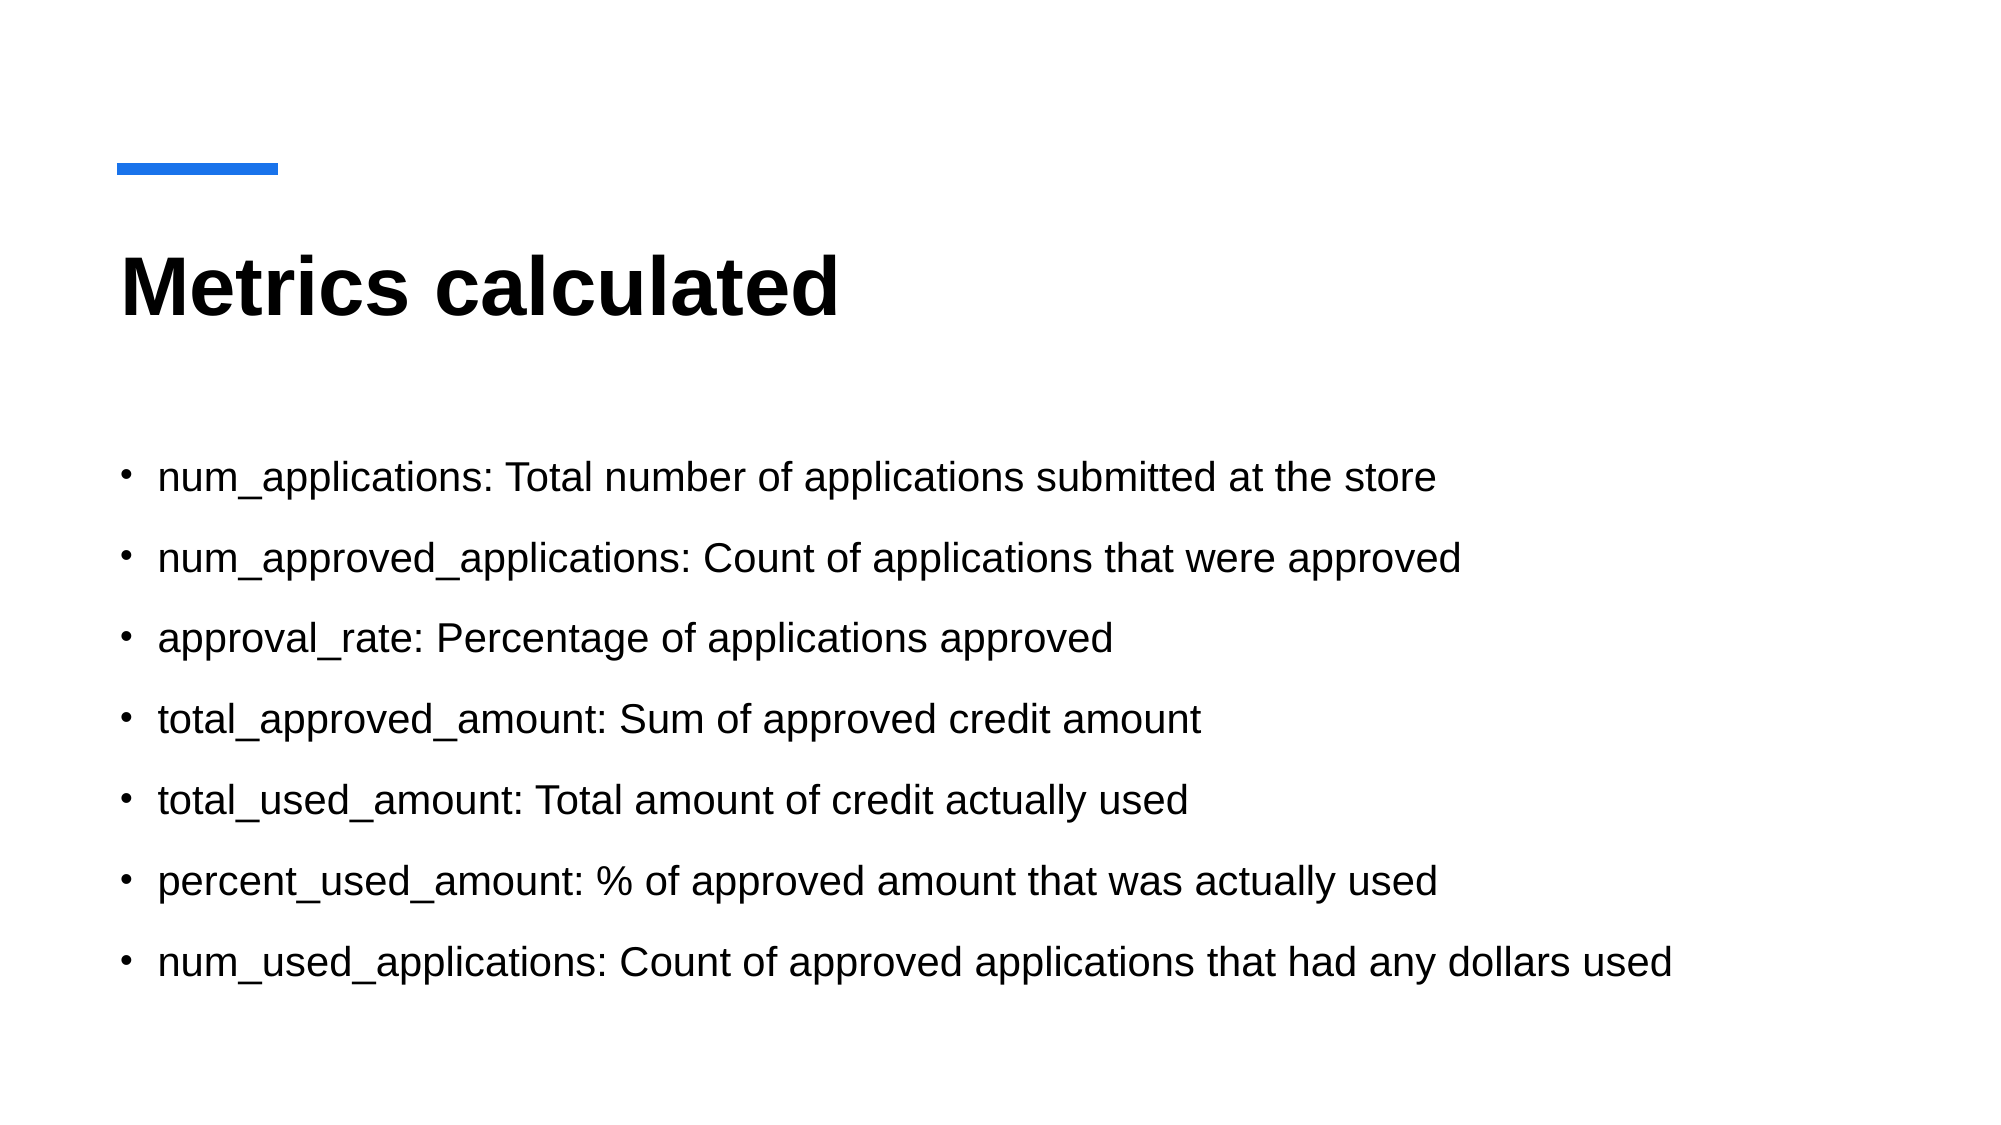

# Metrics calculated
num_applications: Total number of applications submitted at the store
num_approved_applications: Count of applications that were approved
approval_rate: Percentage of applications approved
total_approved_amount: Sum of approved credit amount
total_used_amount: Total amount of credit actually used
percent_used_amount: % of approved amount that was actually used
num_used_applications: Count of approved applications that had any dollars used